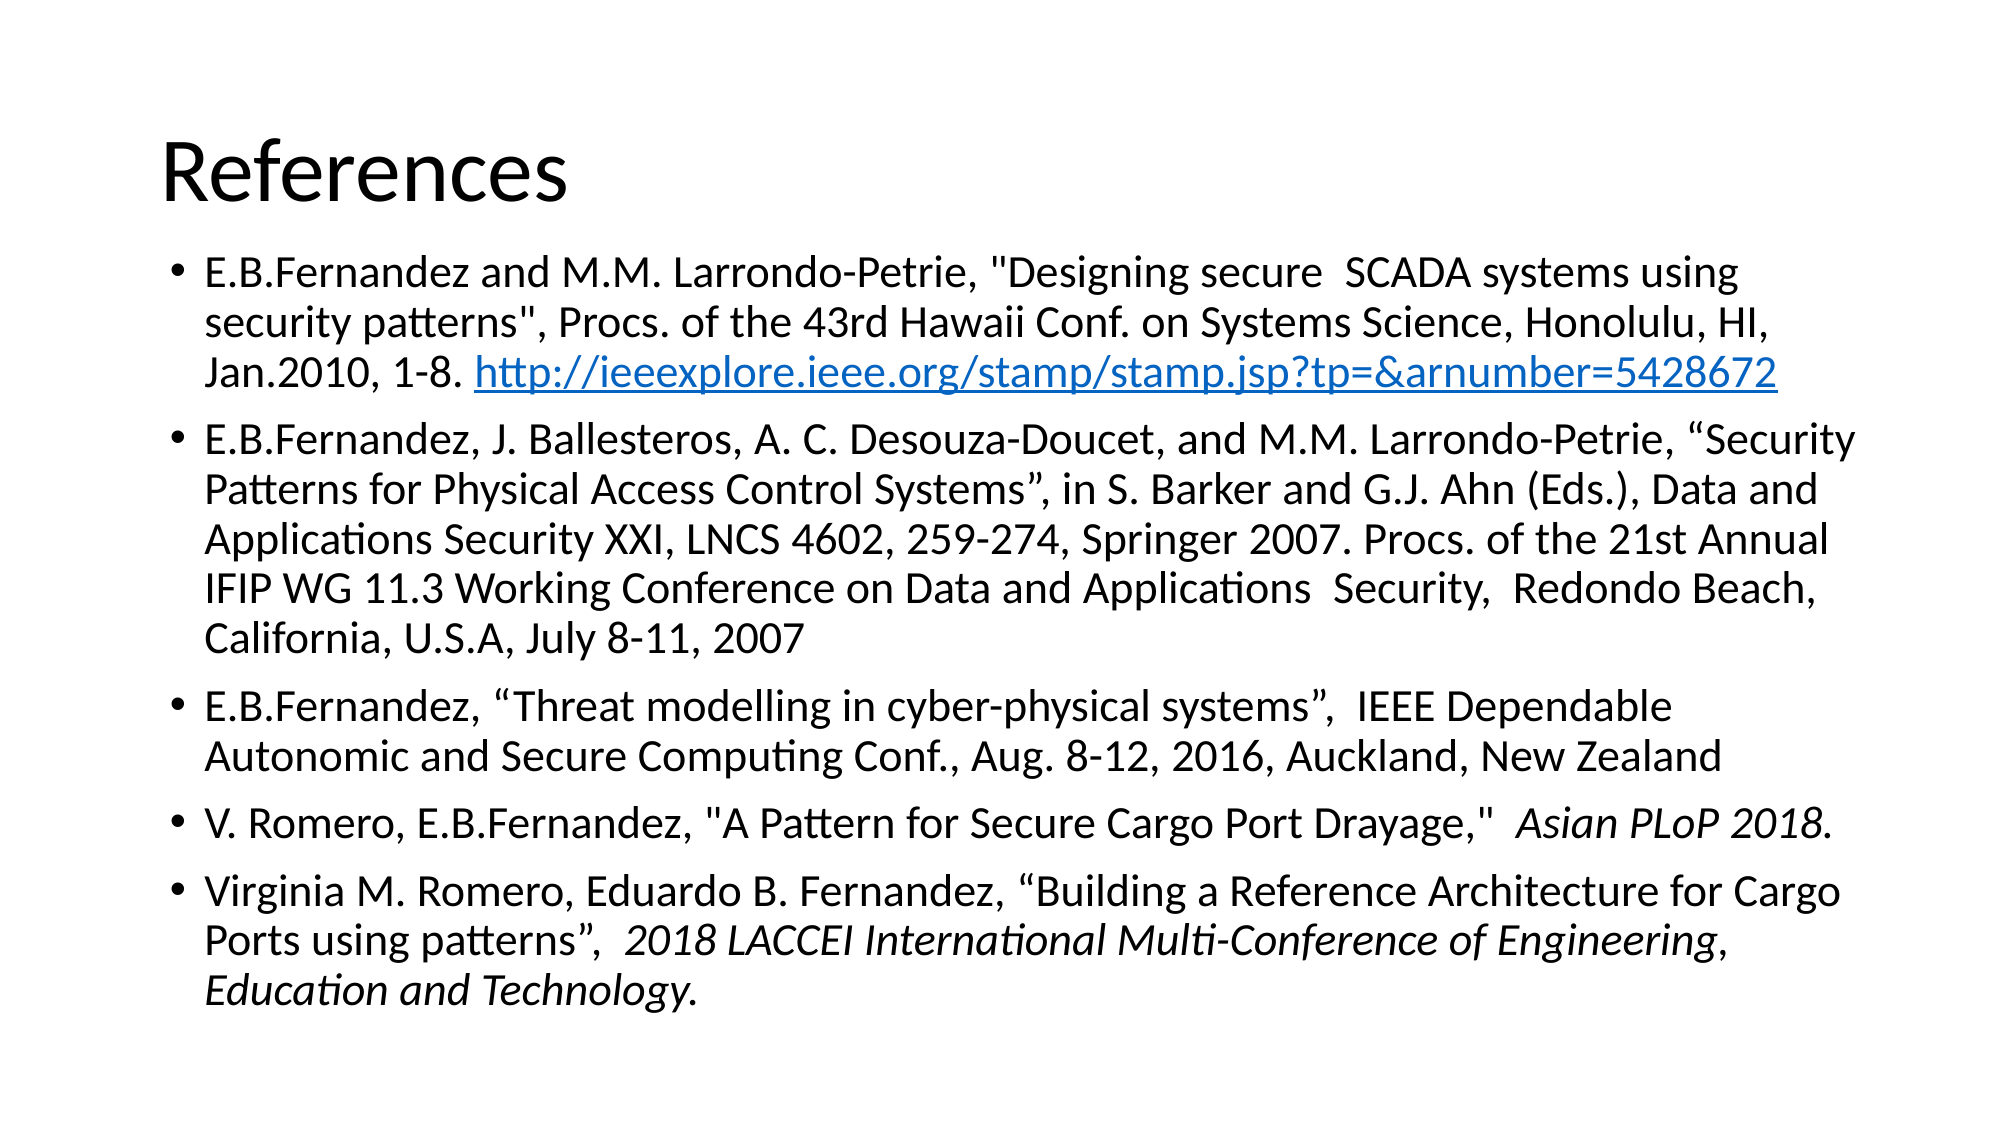

# References
E.B.Fernandez and M.M. Larrondo-Petrie, "Designing secure  SCADA systems using security patterns", Procs. of the 43rd Hawaii Conf. on Systems Science, Honolulu, HI, Jan.2010, 1-8. http://ieeexplore.ieee.org/stamp/stamp.jsp?tp=&arnumber=5428672
E.B.Fernandez, J. Ballesteros, A. C. Desouza-Doucet, and M.M. Larrondo-Petrie, “Security Patterns for Physical Access Control Systems”, in S. Barker and G.J. Ahn (Eds.), Data and Applications Security XXI, LNCS 4602, 259-274, Springer 2007. Procs. of the 21st Annual IFIP WG 11.3 Working Conference on Data and Applications  Security,  Redondo Beach, California, U.S.A, July 8-11, 2007
E.B.Fernandez, “Threat modelling in cyber-physical systems”,  IEEE Dependable Autonomic and Secure Computing Conf., Aug. 8-12, 2016, Auckland, New Zealand
V. Romero, E.B.Fernandez, "A Pattern for Secure Cargo Port Drayage,"  Asian PLoP 2018.
Virginia M. Romero, Eduardo B. Fernandez, “Building a Reference Architecture for Cargo Ports using patterns”,  2018 LACCEI International Multi-Conference of Engineering, Education and Technology.